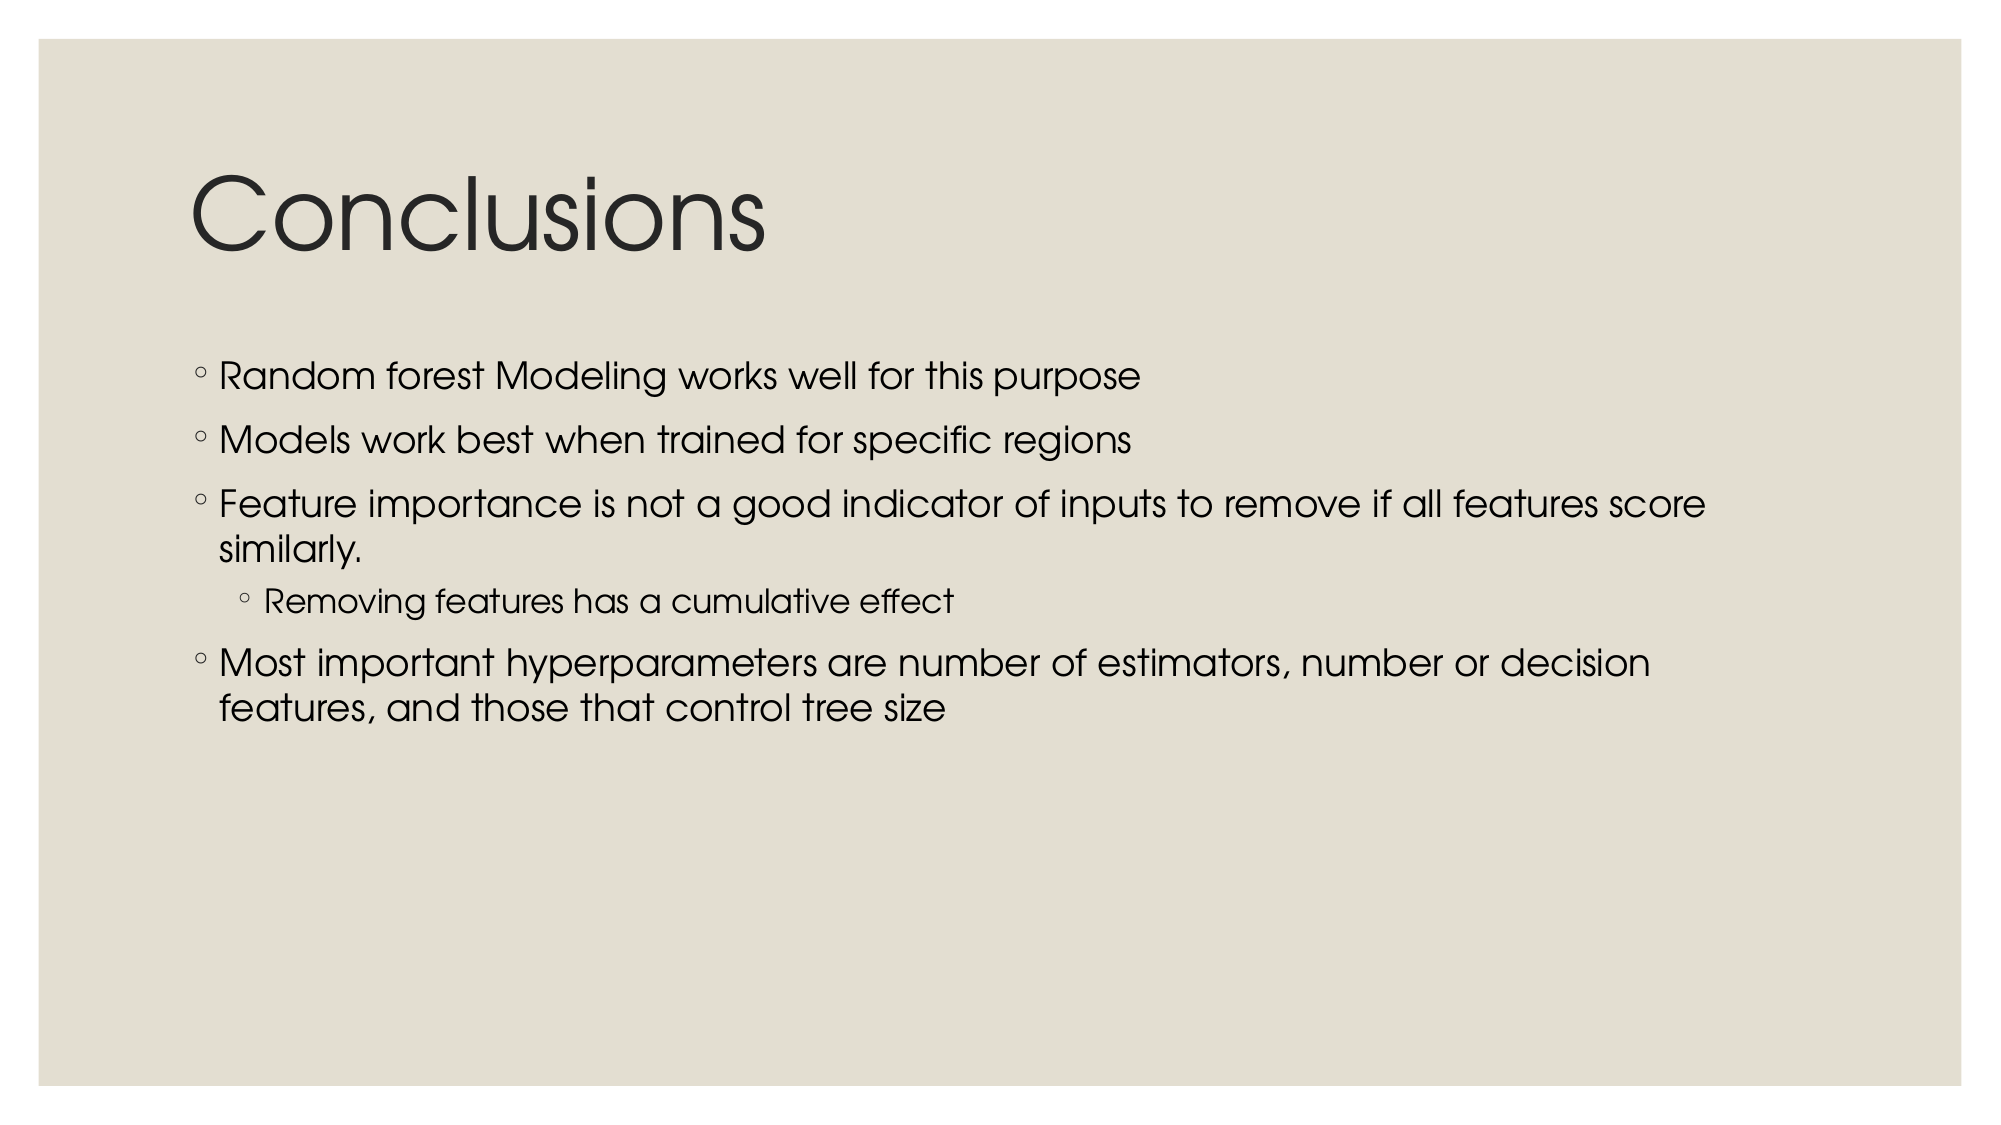

# Conclusions
Random forest Modeling works well for this purpose
Models work best when trained for specific regions
Feature importance is not a good indicator of inputs to remove if all features score similarly.
Removing features has a cumulative effect
Most important hyperparameters are number of estimators, number or decision features, and those that control tree size